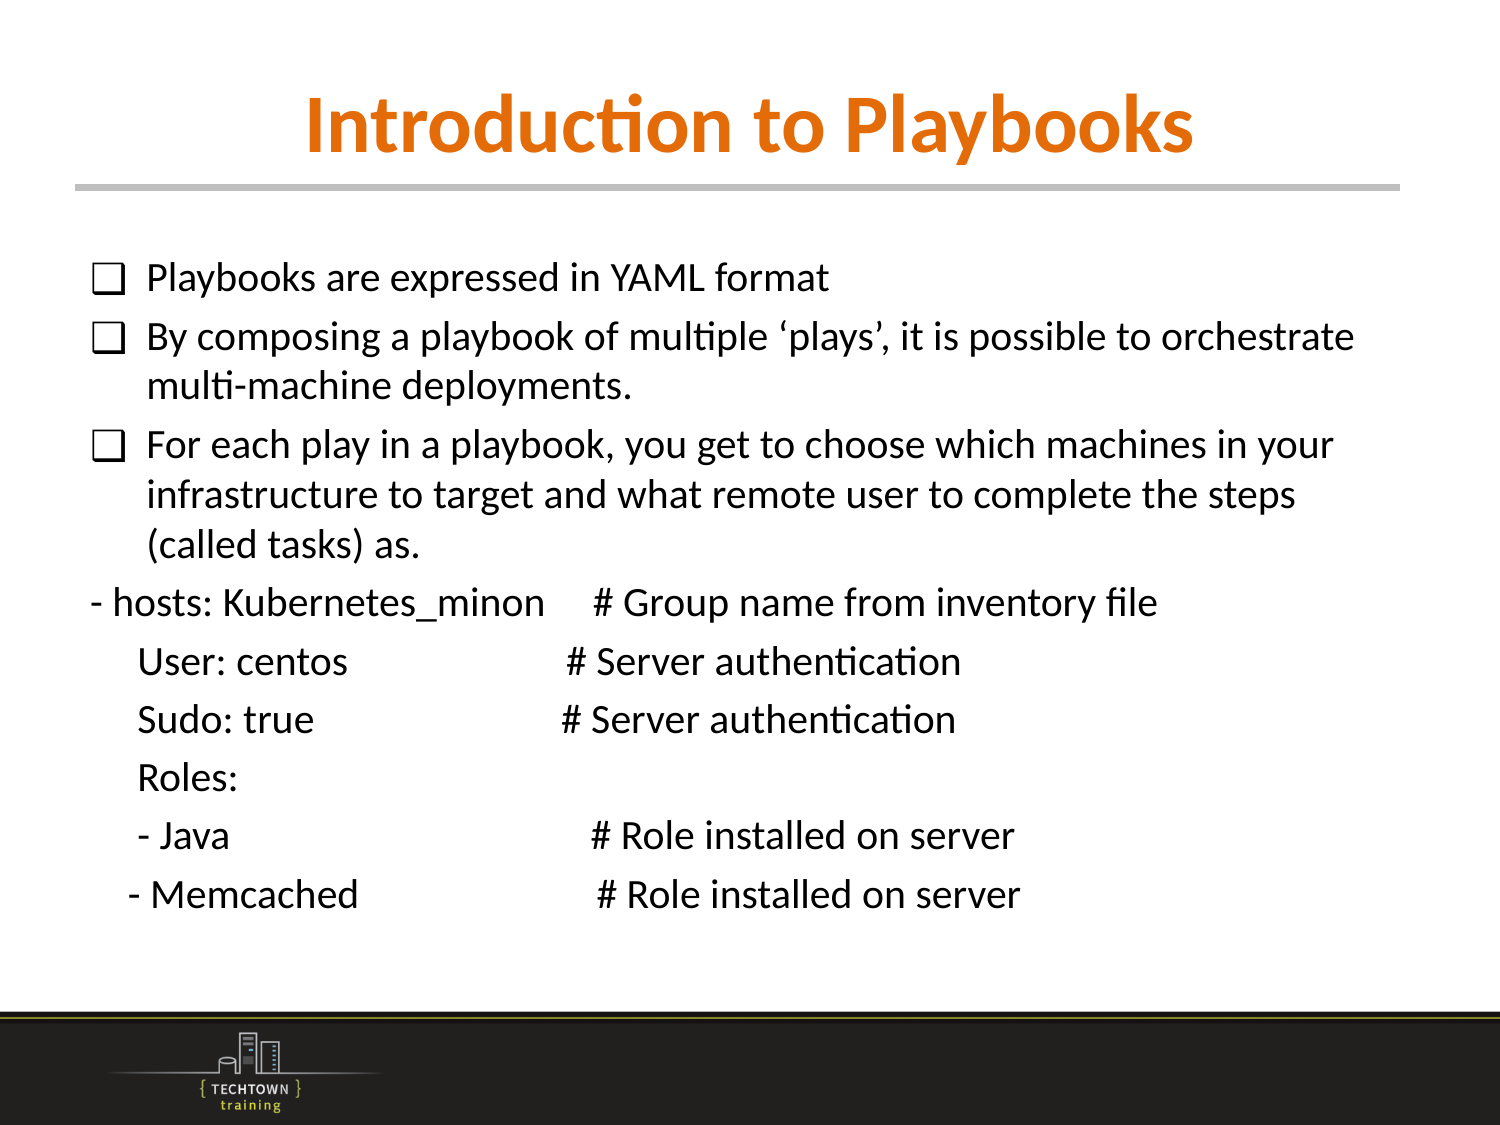

# Introduction to Playbooks
Playbooks are expressed in YAML format
By composing a playbook of multiple ‘plays’, it is possible to orchestrate multi-machine deployments.
For each play in a playbook, you get to choose which machines in your infrastructure to target and what remote user to complete the steps (called tasks) as.
- hosts: Kubernetes_minon     # Group name from inventory file
     User: centos                       # Server authentication
     Sudo: true                          # Server authentication
     Roles:
     - Java                                      # Role installed on server
    - Memcached                         # Role installed on server